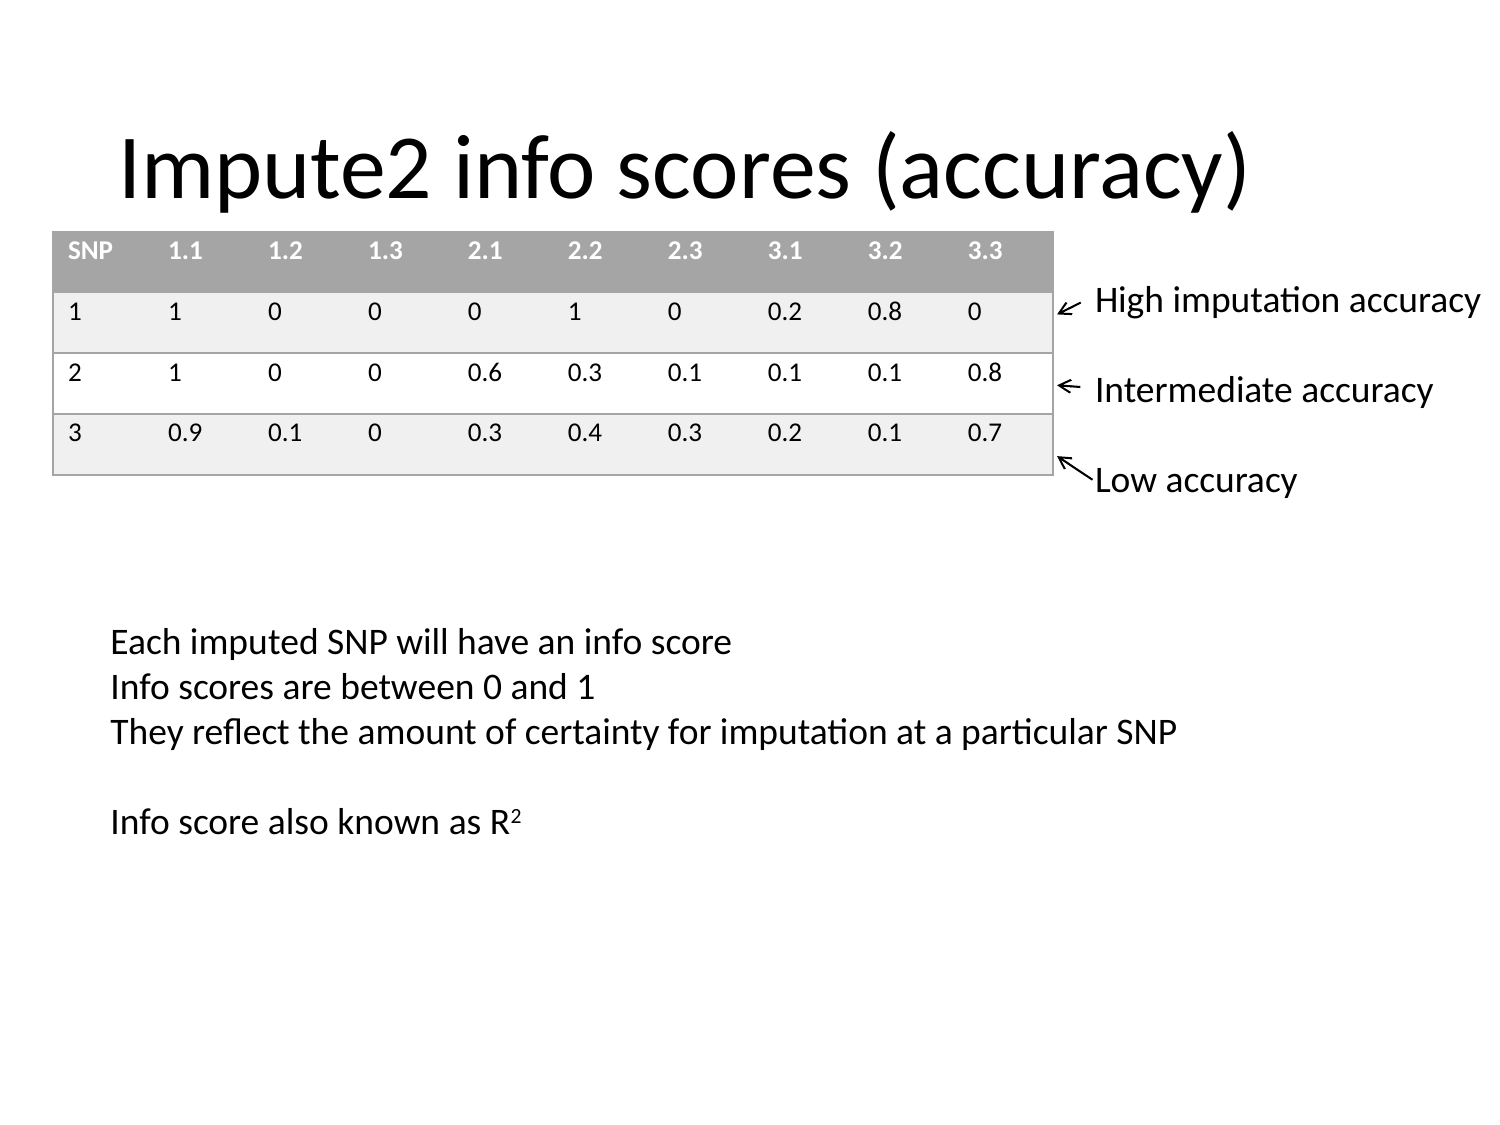

# Impute2 info scores (accuracy)
| SNP | 1.1 | 1.2 | 1.3 | 2.1 | 2.2 | 2.3 | 3.1 | 3.2 | 3.3 |
| --- | --- | --- | --- | --- | --- | --- | --- | --- | --- |
| 1 | 1 | 0 | 0 | 0 | 1 | 0 | 0.2 | 0.8 | 0 |
| 2 | 1 | 0 | 0 | 0.6 | 0.3 | 0.1 | 0.1 | 0.1 | 0.8 |
| 3 | 0.9 | 0.1 | 0 | 0.3 | 0.4 | 0.3 | 0.2 | 0.1 | 0.7 |
High imputation accuracy

Intermediate accuracy

Low accuracy
Each imputed SNP will have an info score
Info scores are between 0 and 1
They reflect the amount of certainty for imputation at a particular SNP

Info score also known as R2